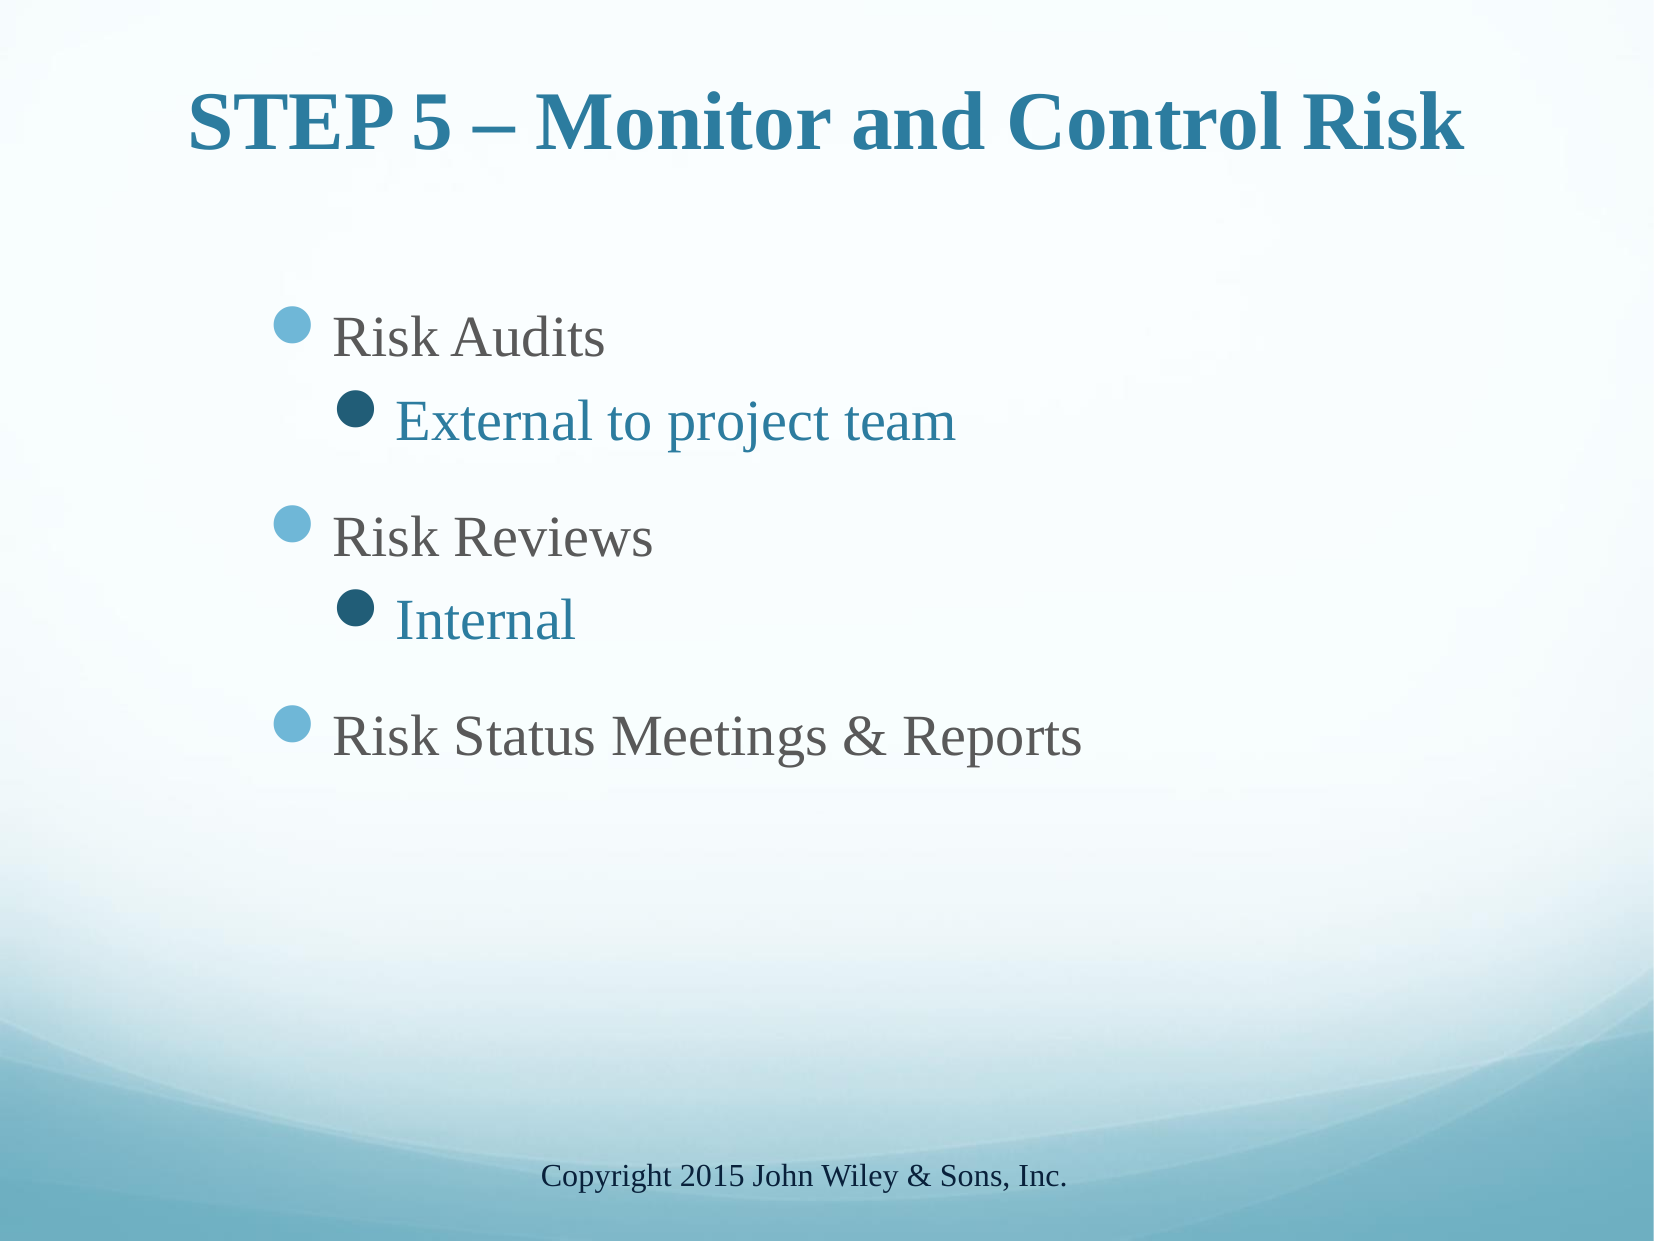

# STEP 5 – Monitor and Control Risk
Risk Audits
External to project team
Risk Reviews
Internal
Risk Status Meetings & Reports
Copyright 2015 John Wiley & Sons, Inc.